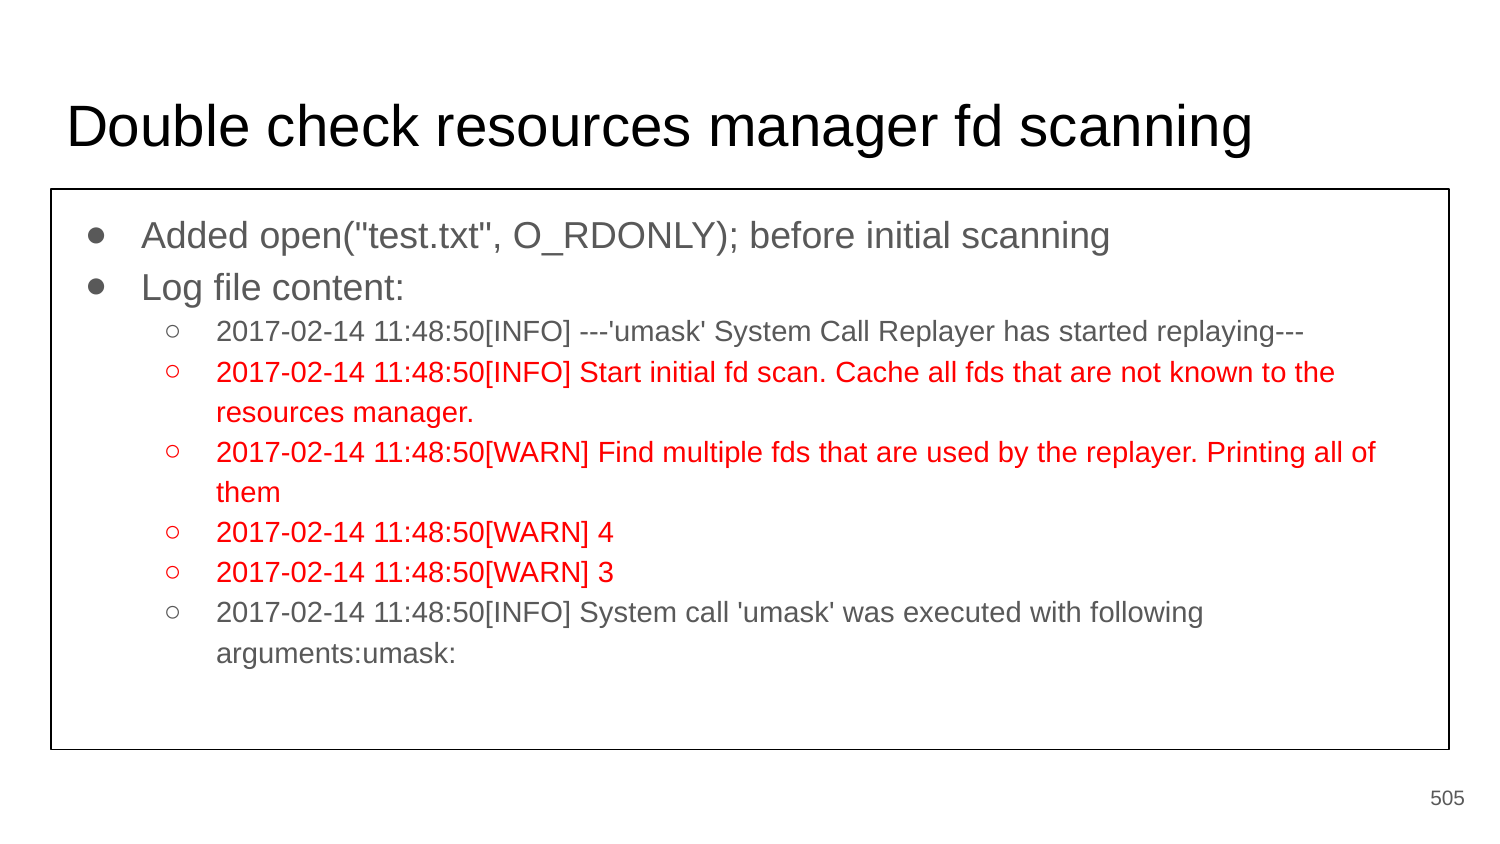

# Double check resources manager fd scanning
Added open("test.txt", O_RDONLY); before initial scanning
Log file content:
2017-02-14 11:48:50[INFO] ---'umask' System Call Replayer has started replaying---
2017-02-14 11:48:50[INFO] Start initial fd scan. Cache all fds that are not known to the resources manager.
2017-02-14 11:48:50[WARN] Find multiple fds that are used by the replayer. Printing all of them
2017-02-14 11:48:50[WARN] 4
2017-02-14 11:48:50[WARN] 3
2017-02-14 11:48:50[INFO] System call 'umask' was executed with following arguments:umask:
505